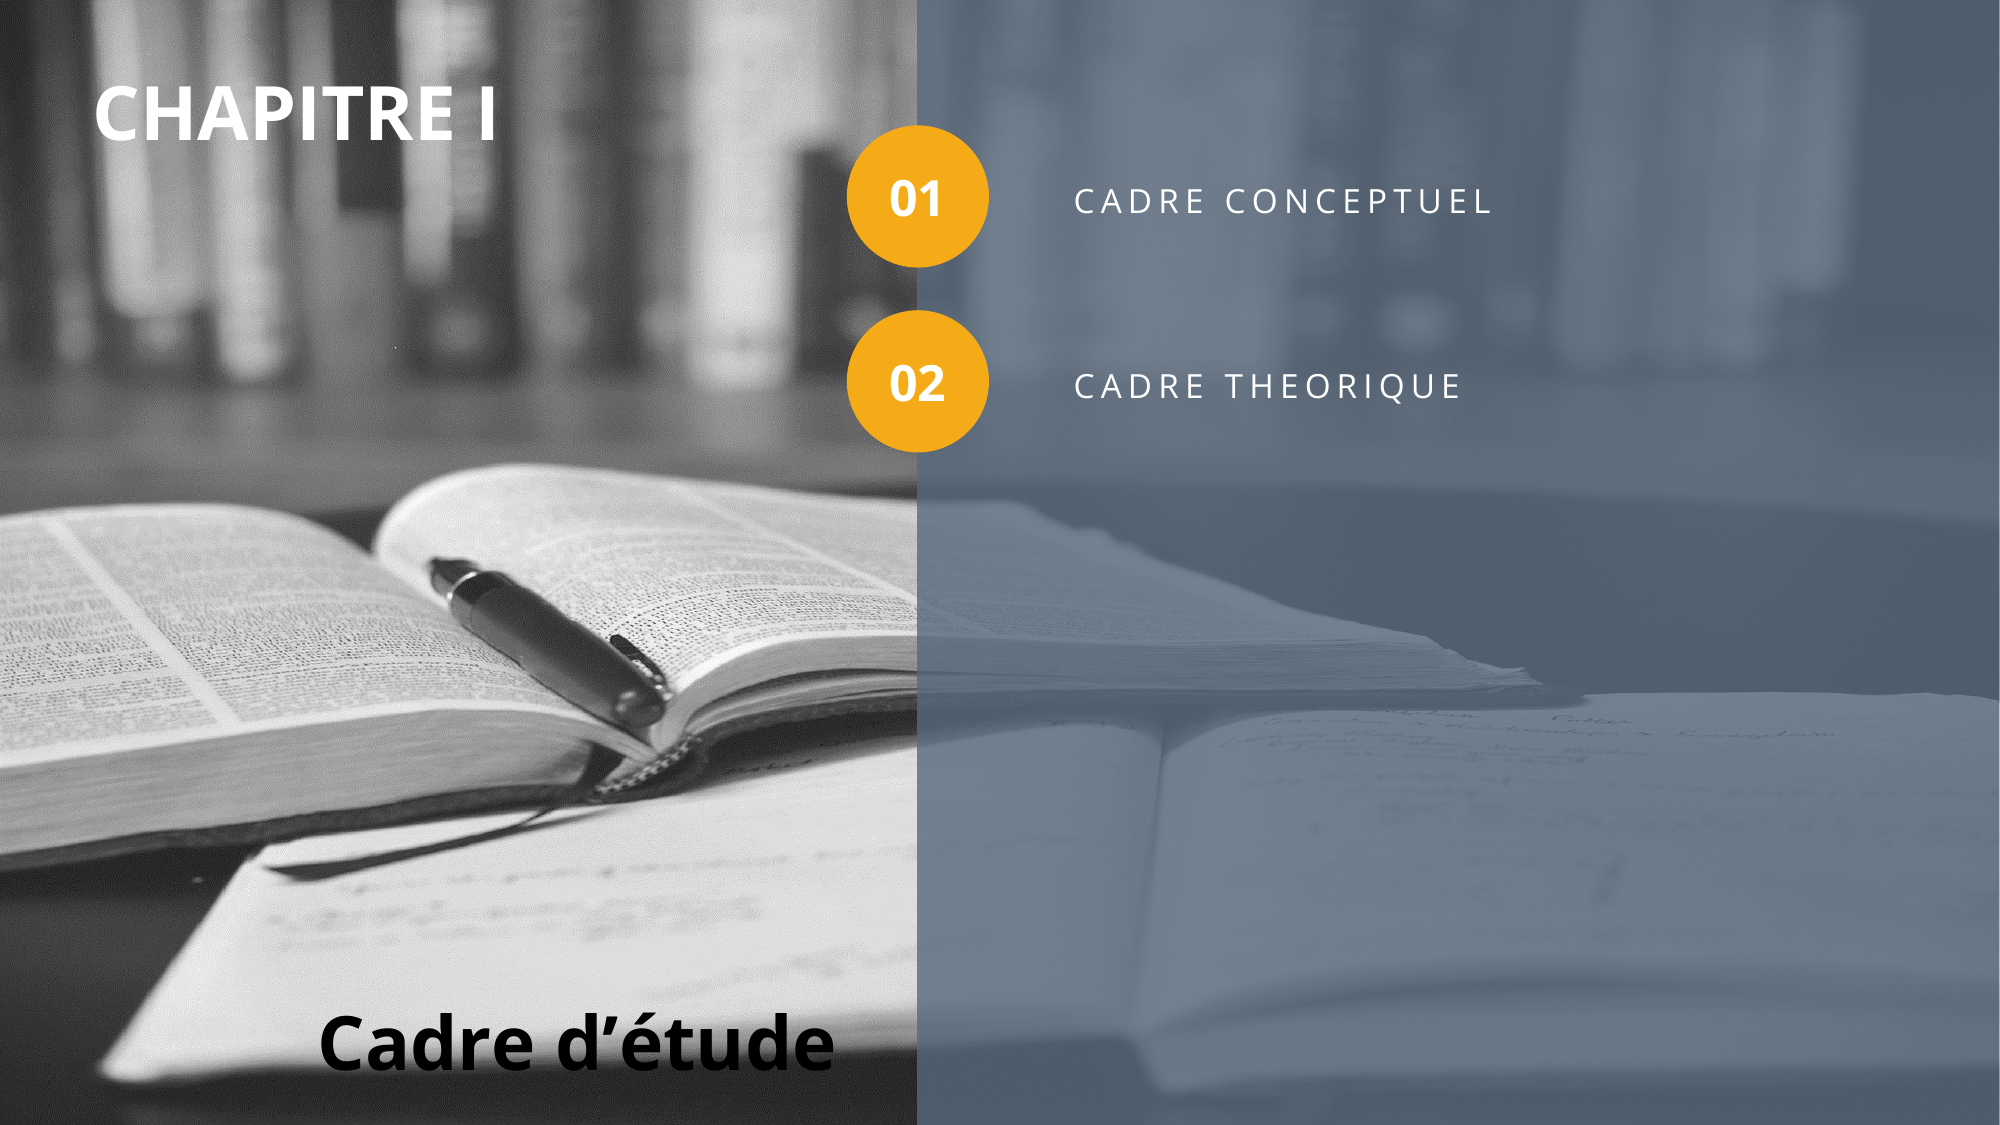

CHAPITRE I
01
CADRE CONCEPTUEL
02
CADRE THEORIQUE
Cadre d’étude